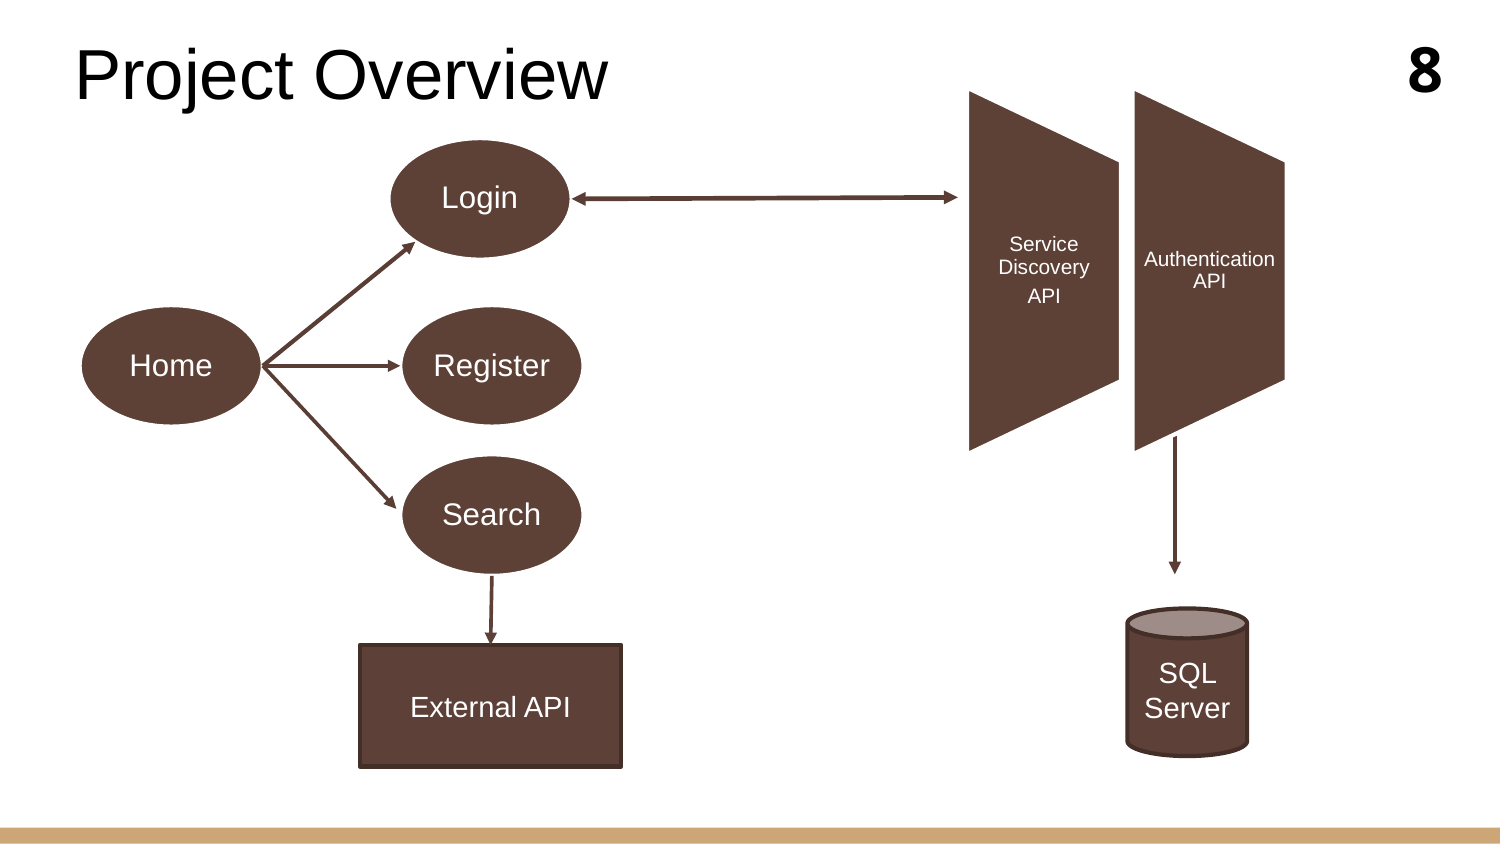

8
 Project Overview
Service Discovery
API
Authentication API
Wish List
API

Login

Home

Register

Search
SQL Server
External API